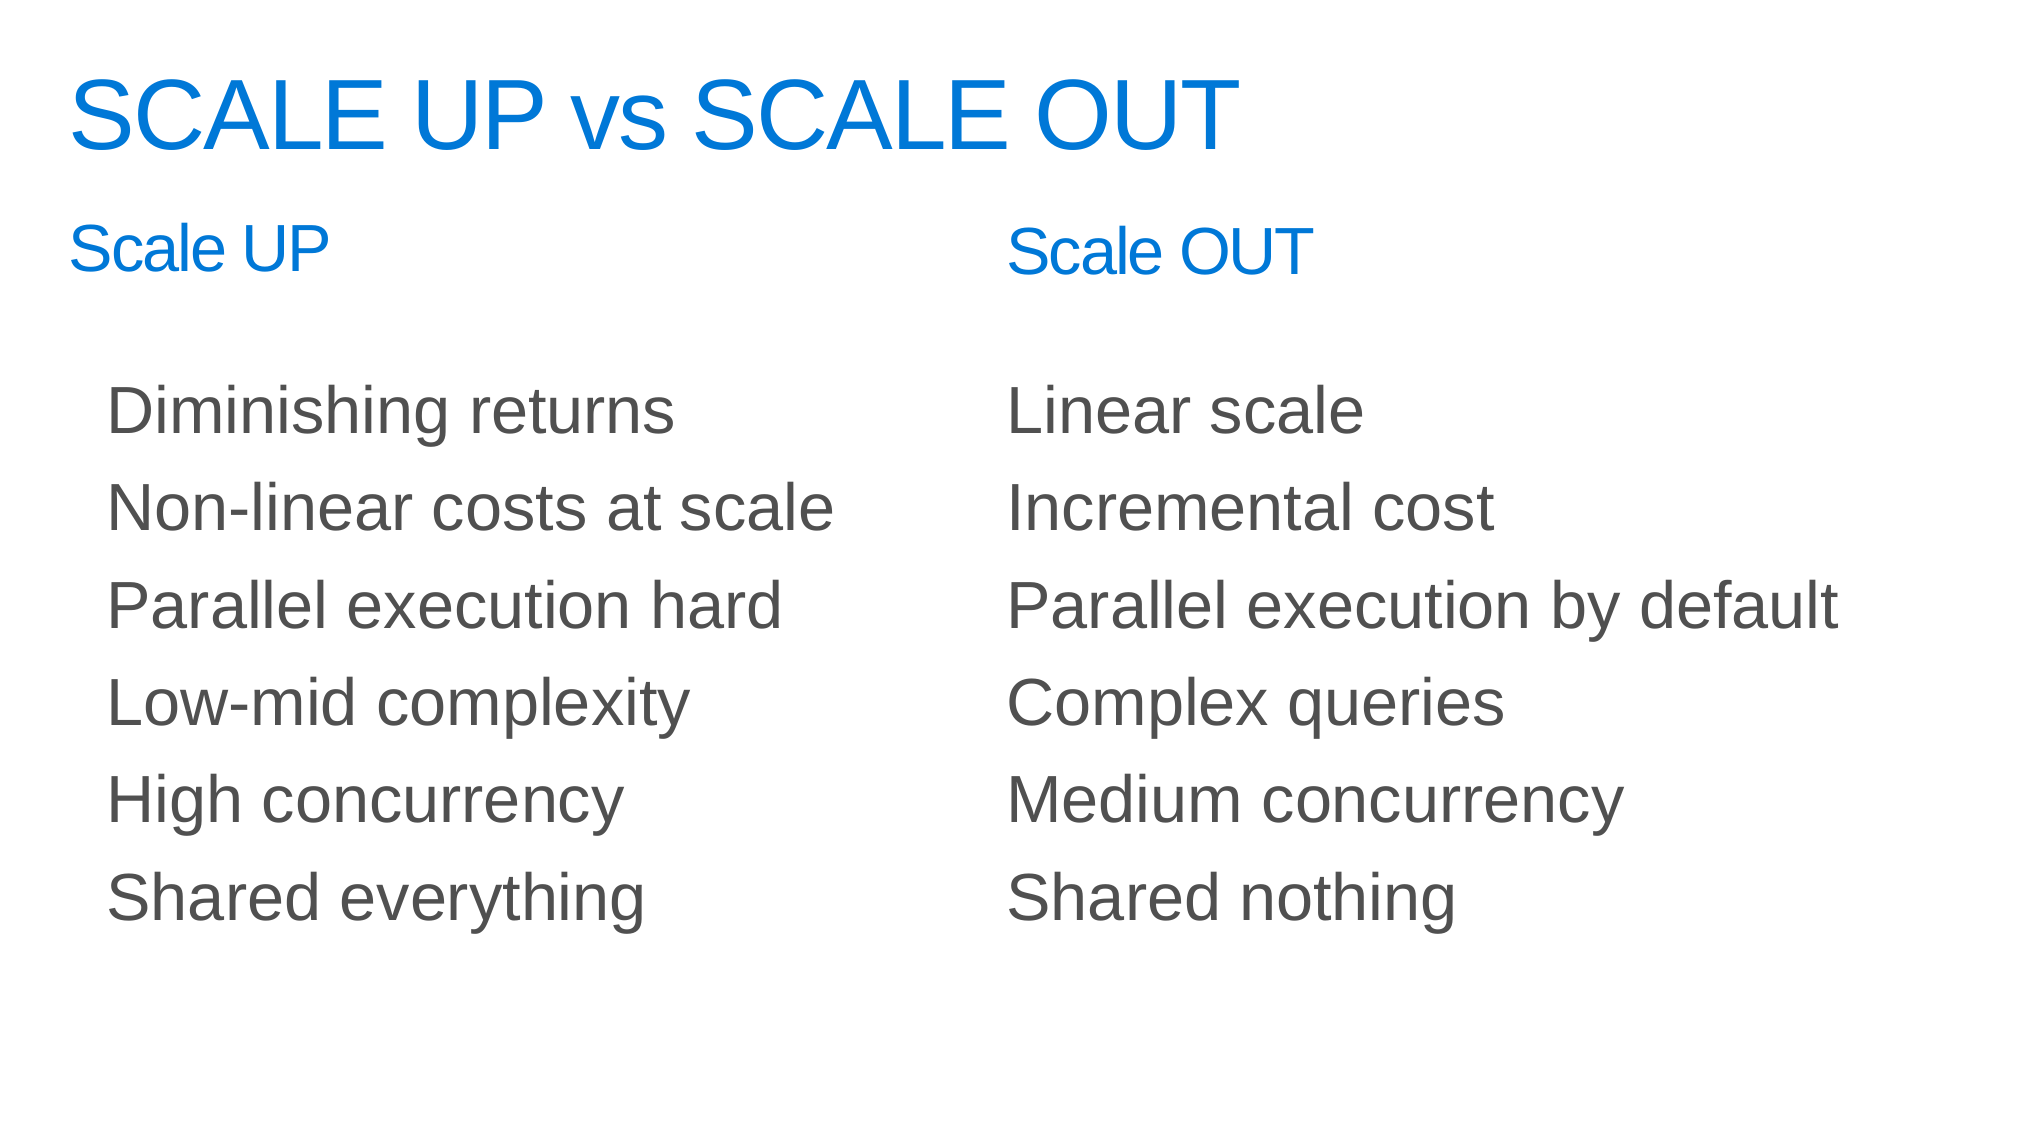

# SCALE UP vs SCALE OUT
Scale UP
Scale OUT
Diminishing returns
Non-linear costs at scale
Parallel execution hard
Low-mid complexity
High concurrency
Shared everything
Linear scale
Incremental cost
Parallel execution by default
Complex queries
Medium concurrency
Shared nothing